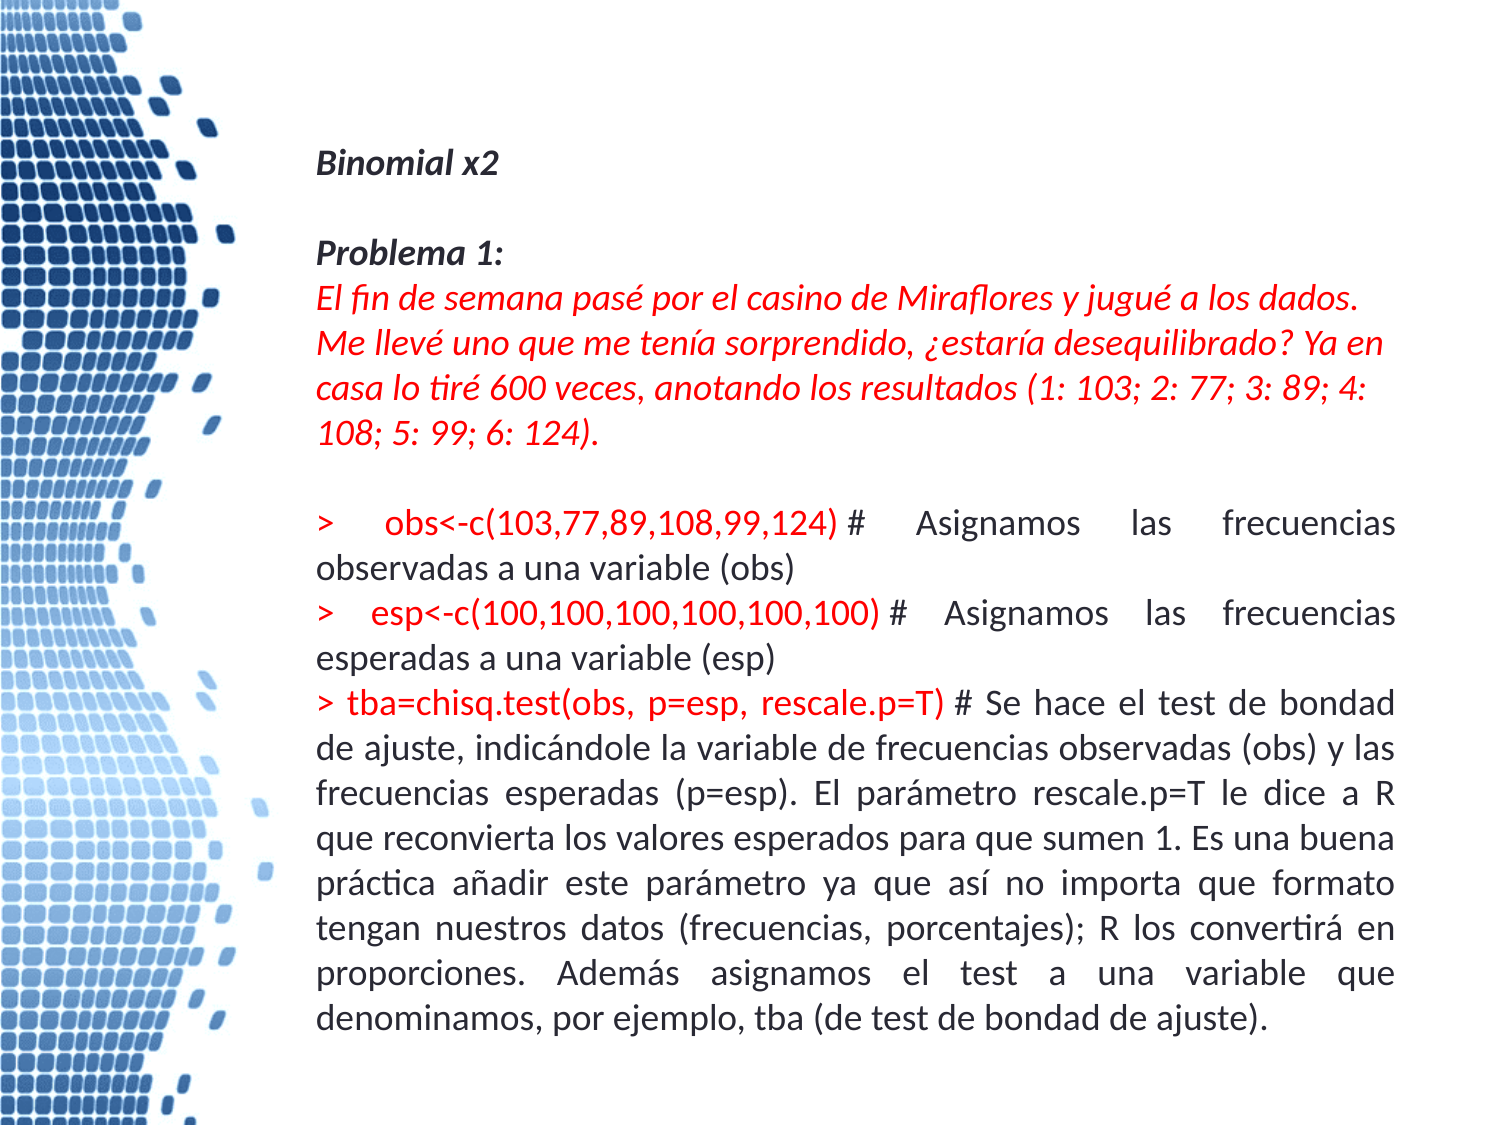

Binomial x2

Problema 1:
El fin de semana pasé por el casino de Miraflores y jugué a los dados. Me llevé uno que me tenía sorprendido, ¿estaría desequilibrado? Ya en casa lo tiré 600 veces, anotando los resultados (1: 103; 2: 77; 3: 89; 4: 108; 5: 99; 6: 124).

> obs<-c(103,77,89,108,99,124) # Asignamos las frecuencias observadas a una variable (obs)
> esp<-c(100,100,100,100,100,100) # Asignamos las frecuencias esperadas a una variable (esp)
> tba=chisq.test(obs, p=esp, rescale.p=T) # Se hace el test de bondad de ajuste, indicándole la variable de frecuencias observadas (obs) y las frecuencias esperadas (p=esp). El parámetro rescale.p=T le dice a R que reconvierta los valores esperados para que sumen 1. Es una buena práctica añadir este parámetro ya que así no importa que formato tengan nuestros datos (frecuencias, porcentajes); R los convertirá en proporciones. Además asignamos el test a una variable que denominamos, por ejemplo, tba (de test de bondad de ajuste).